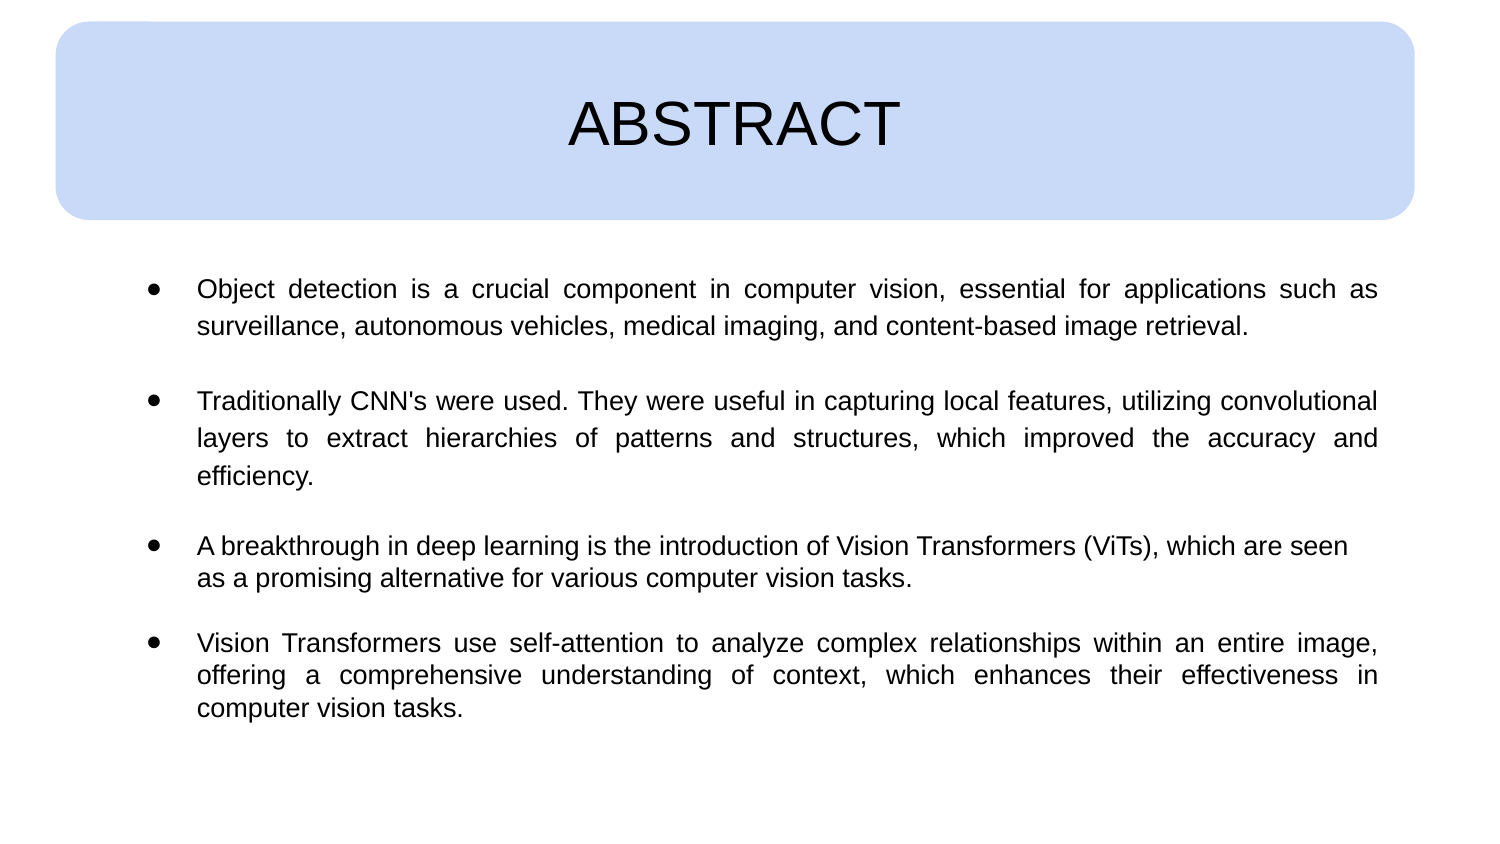

ABSTRACT
Object detection is a crucial component in computer vision, essential for applications such as surveillance, autonomous vehicles, medical imaging, and content-based image retrieval.

Traditionally CNN's were used. They were useful in capturing local features, utilizing convolutional layers to extract hierarchies of patterns and structures, which improved the accuracy and efficiency.

A breakthrough in deep learning is the introduction of Vision Transformers (ViTs), which are seen as a promising alternative for various computer vision tasks.

Vision Transformers use self-attention to analyze complex relationships within an entire image, offering a comprehensive understanding of context, which enhances their effectiveness in computer vision tasks.